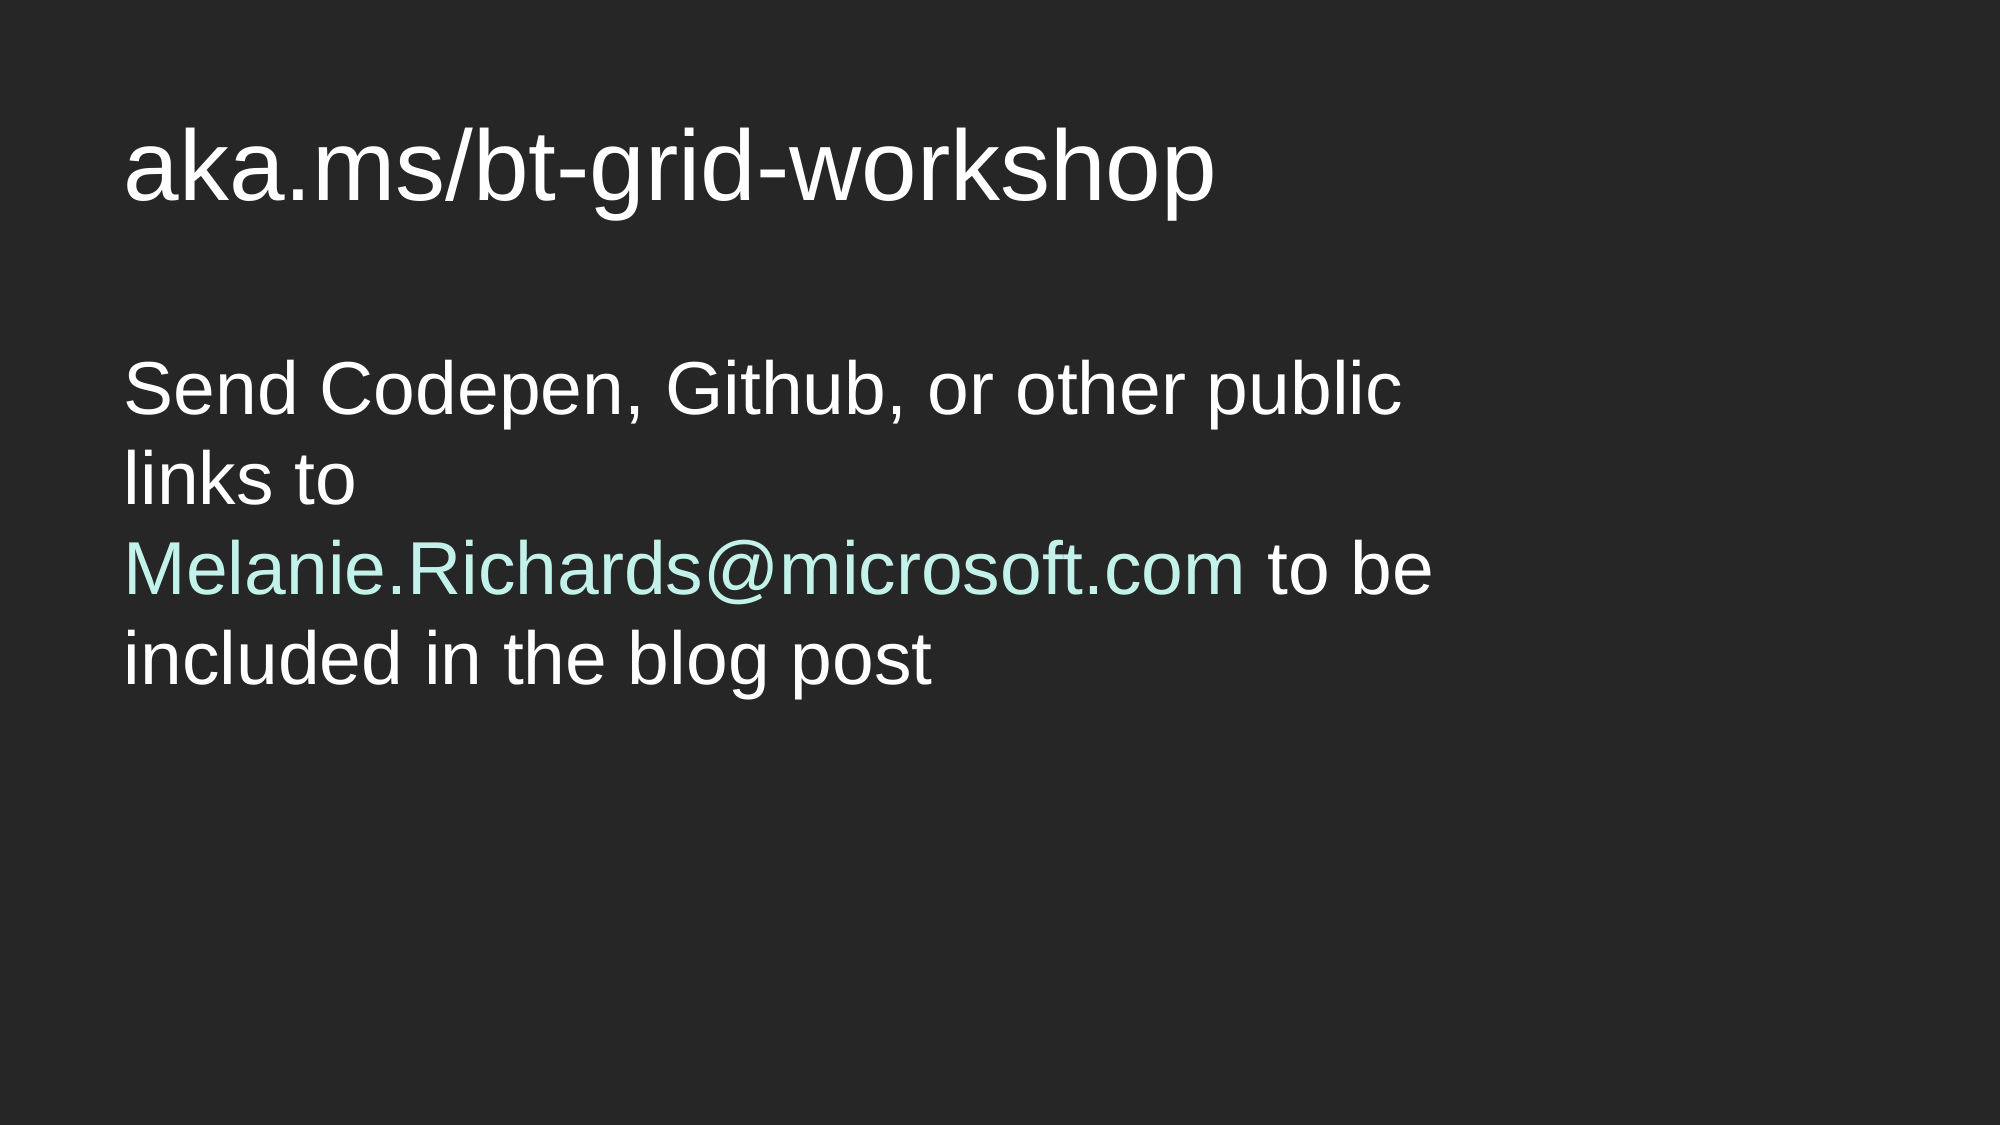

aka.ms/bt-grid-workshop

Send Codepen, Github, or other public links to Melanie.Richards@microsoft.com to be included in the blog post